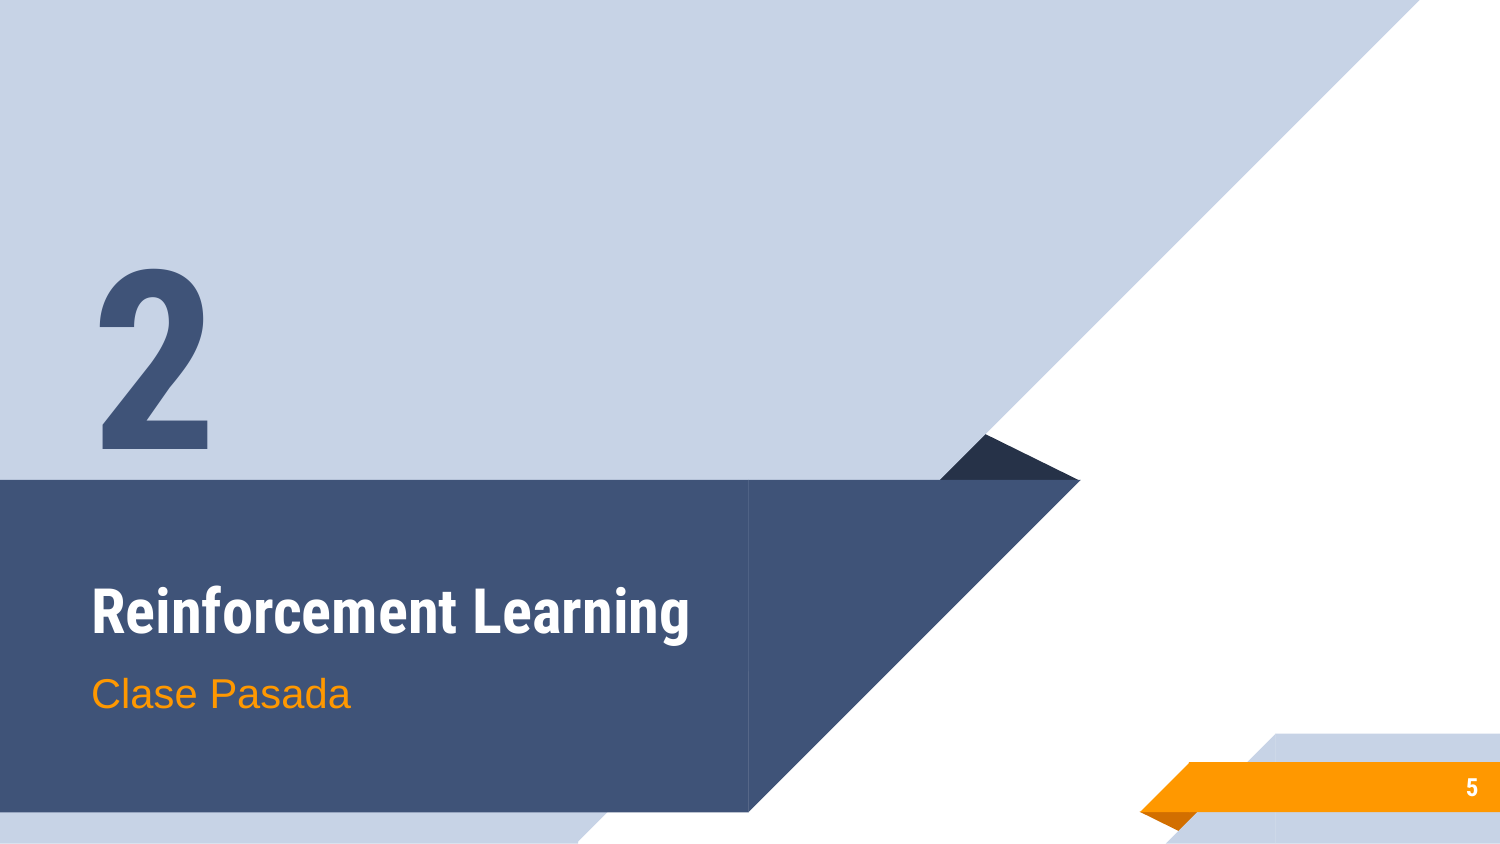

2
# Reinforcement Learning
Clase Pasada
5